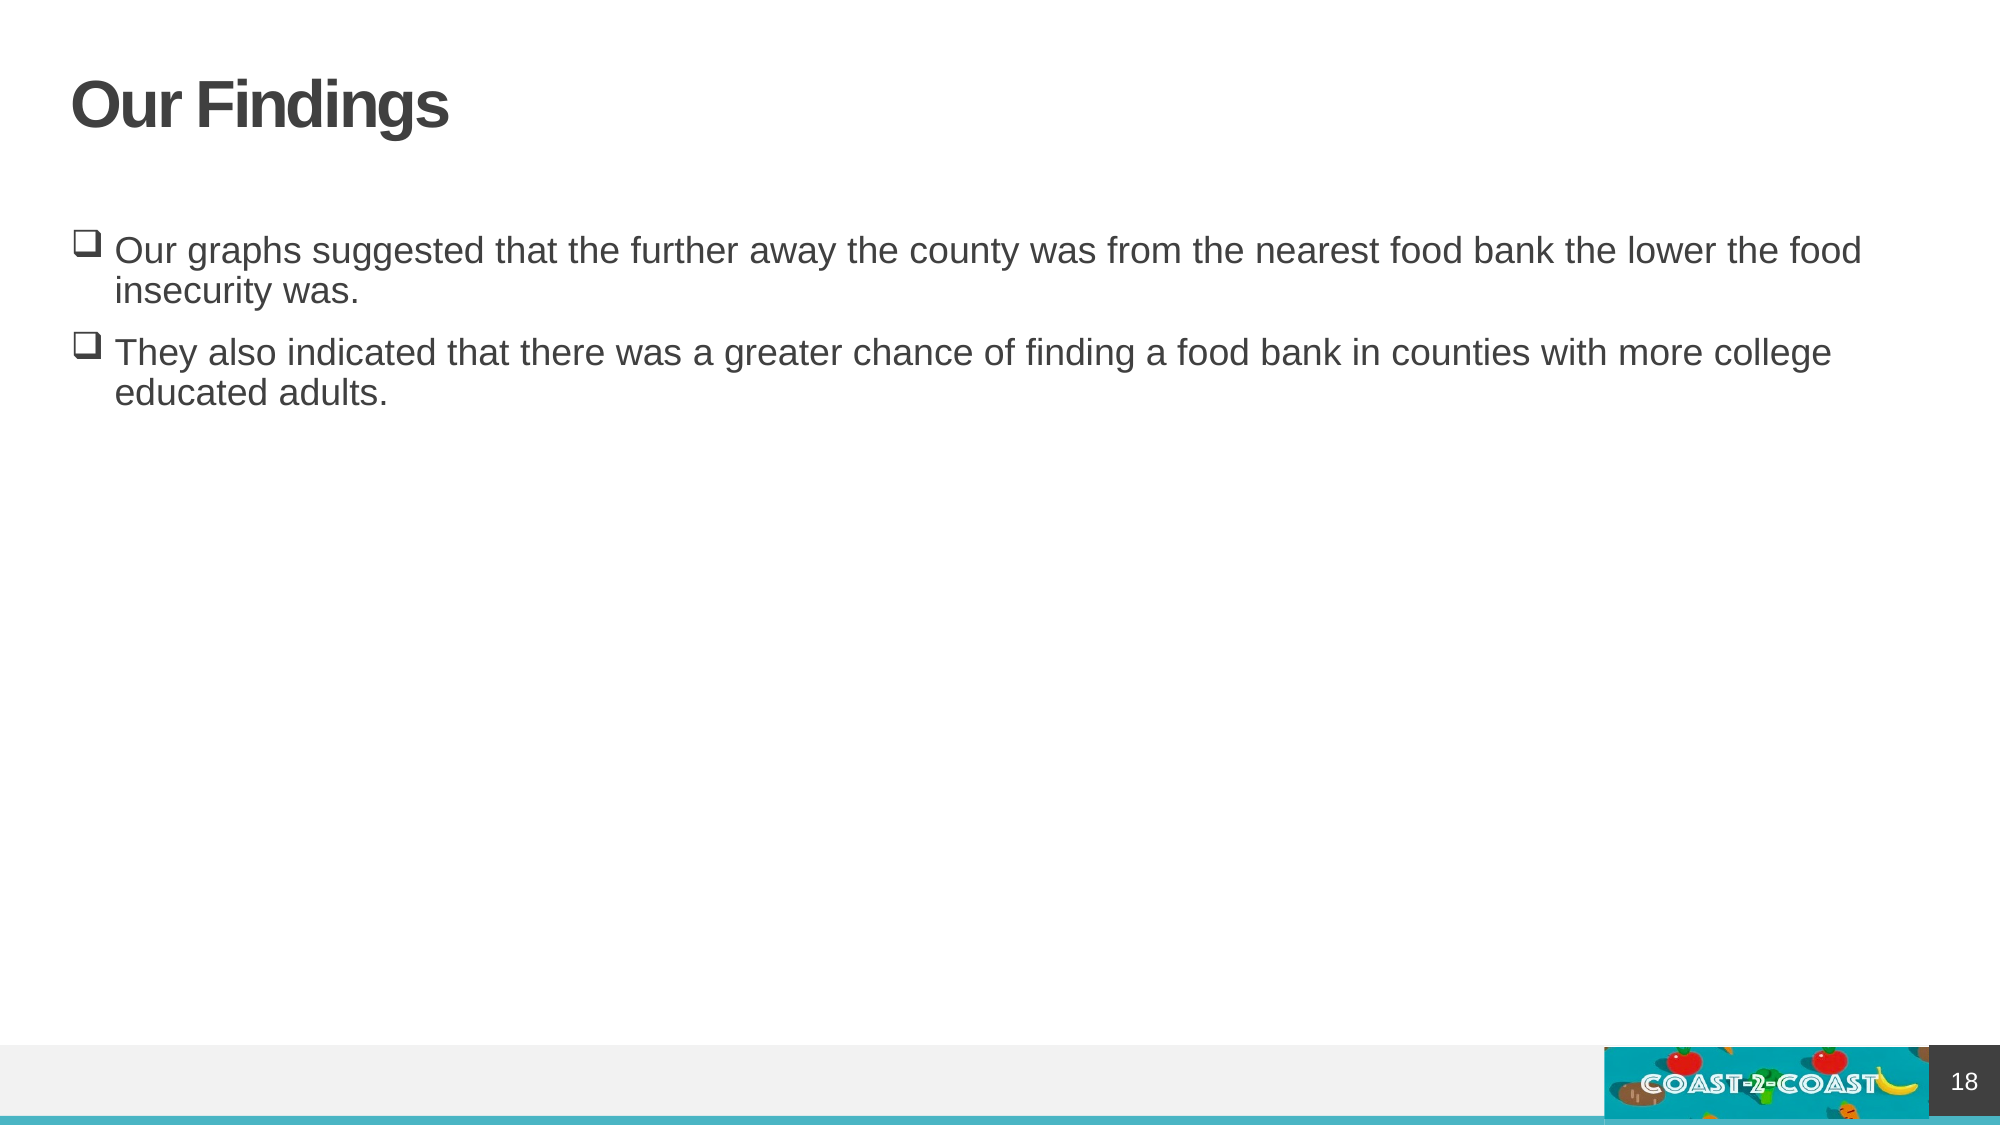

# Our Findings

Our graphs suggested that the further away the county was from the nearest food bank the lower the food insecurity was.
They also indicated that there was a greater chance of finding a food bank in counties with more college educated adults.
18